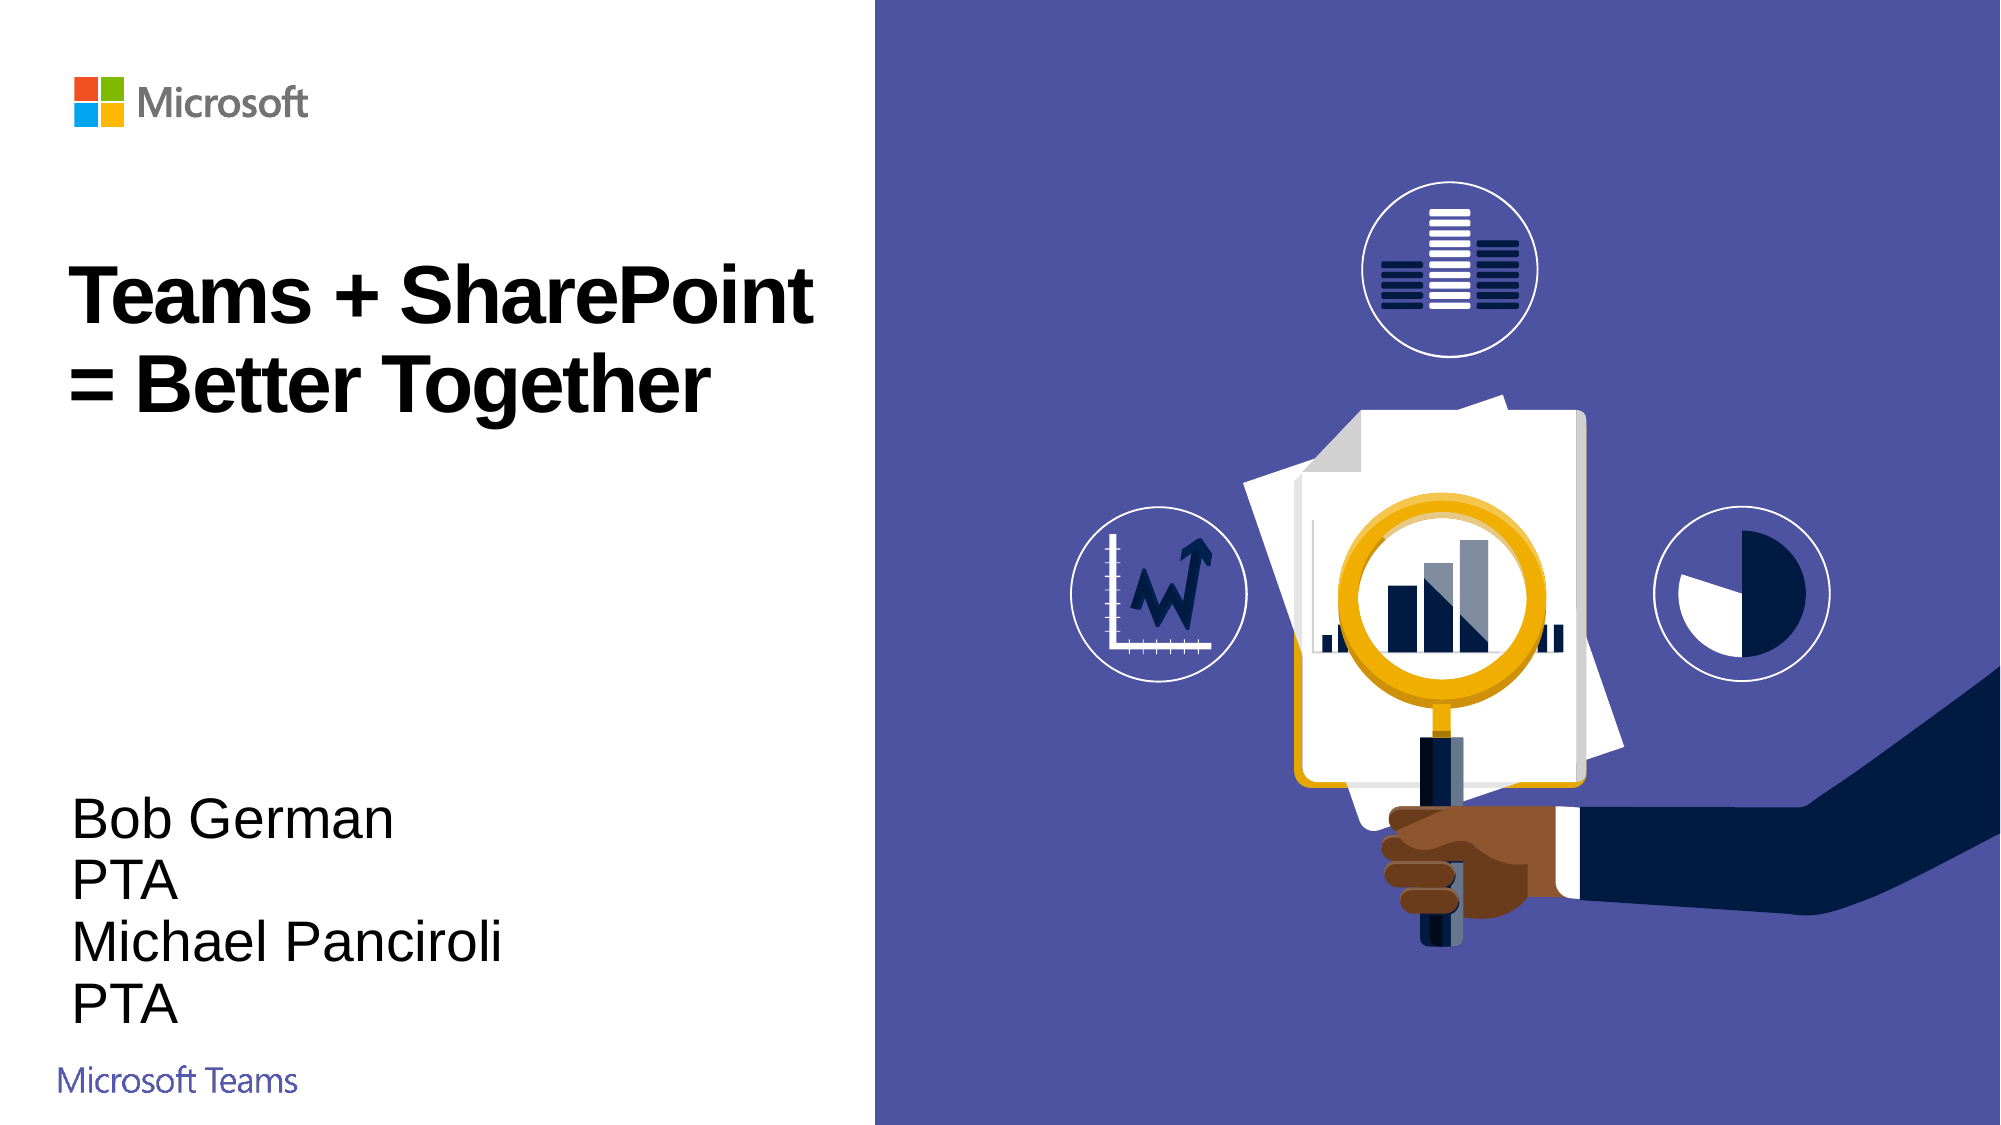

# Teams + SharePoint = Better Together
Bob German
PTA
Michael Panciroli
PTA